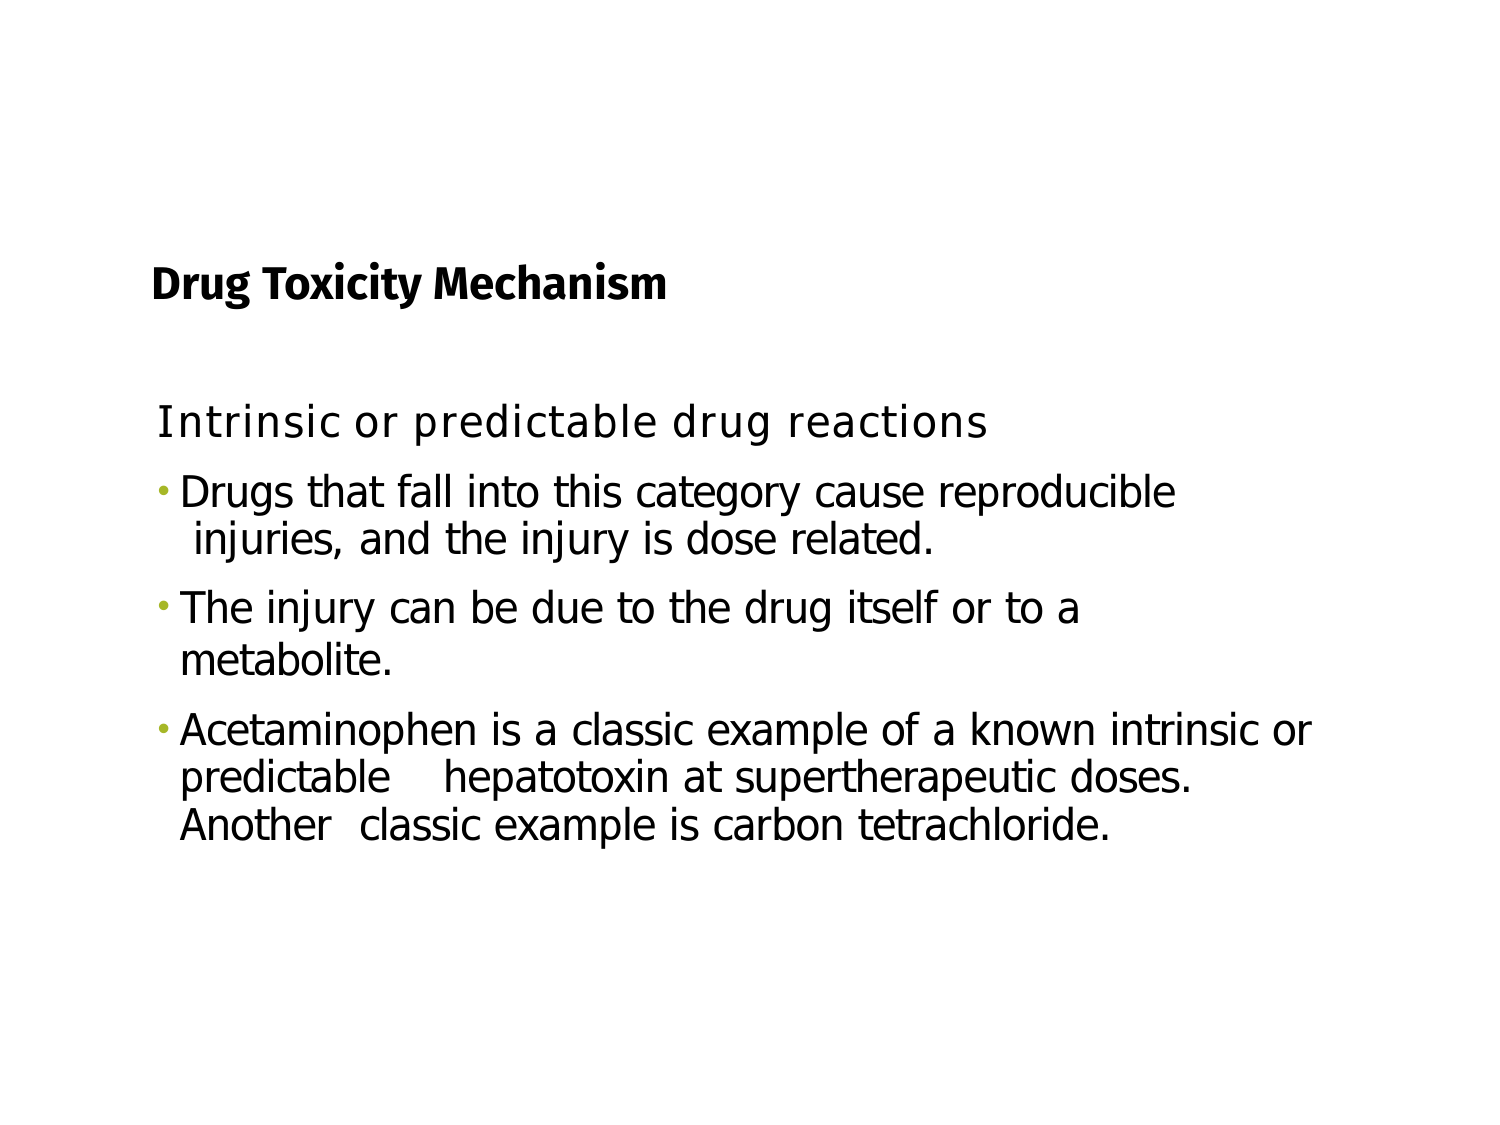

# Drug Toxicity Mechanism
Intrinsic or predictable drug reactions
Drugs that fall into this category cause reproducible  injuries, and the injury is dose related.
The injury can be due to the drug itself or to a metabolite.
Acetaminophen is a classic example of a known intrinsic or  predictable	hepatotoxin at supertherapeutic doses. Another  classic example is carbon tetrachloride.